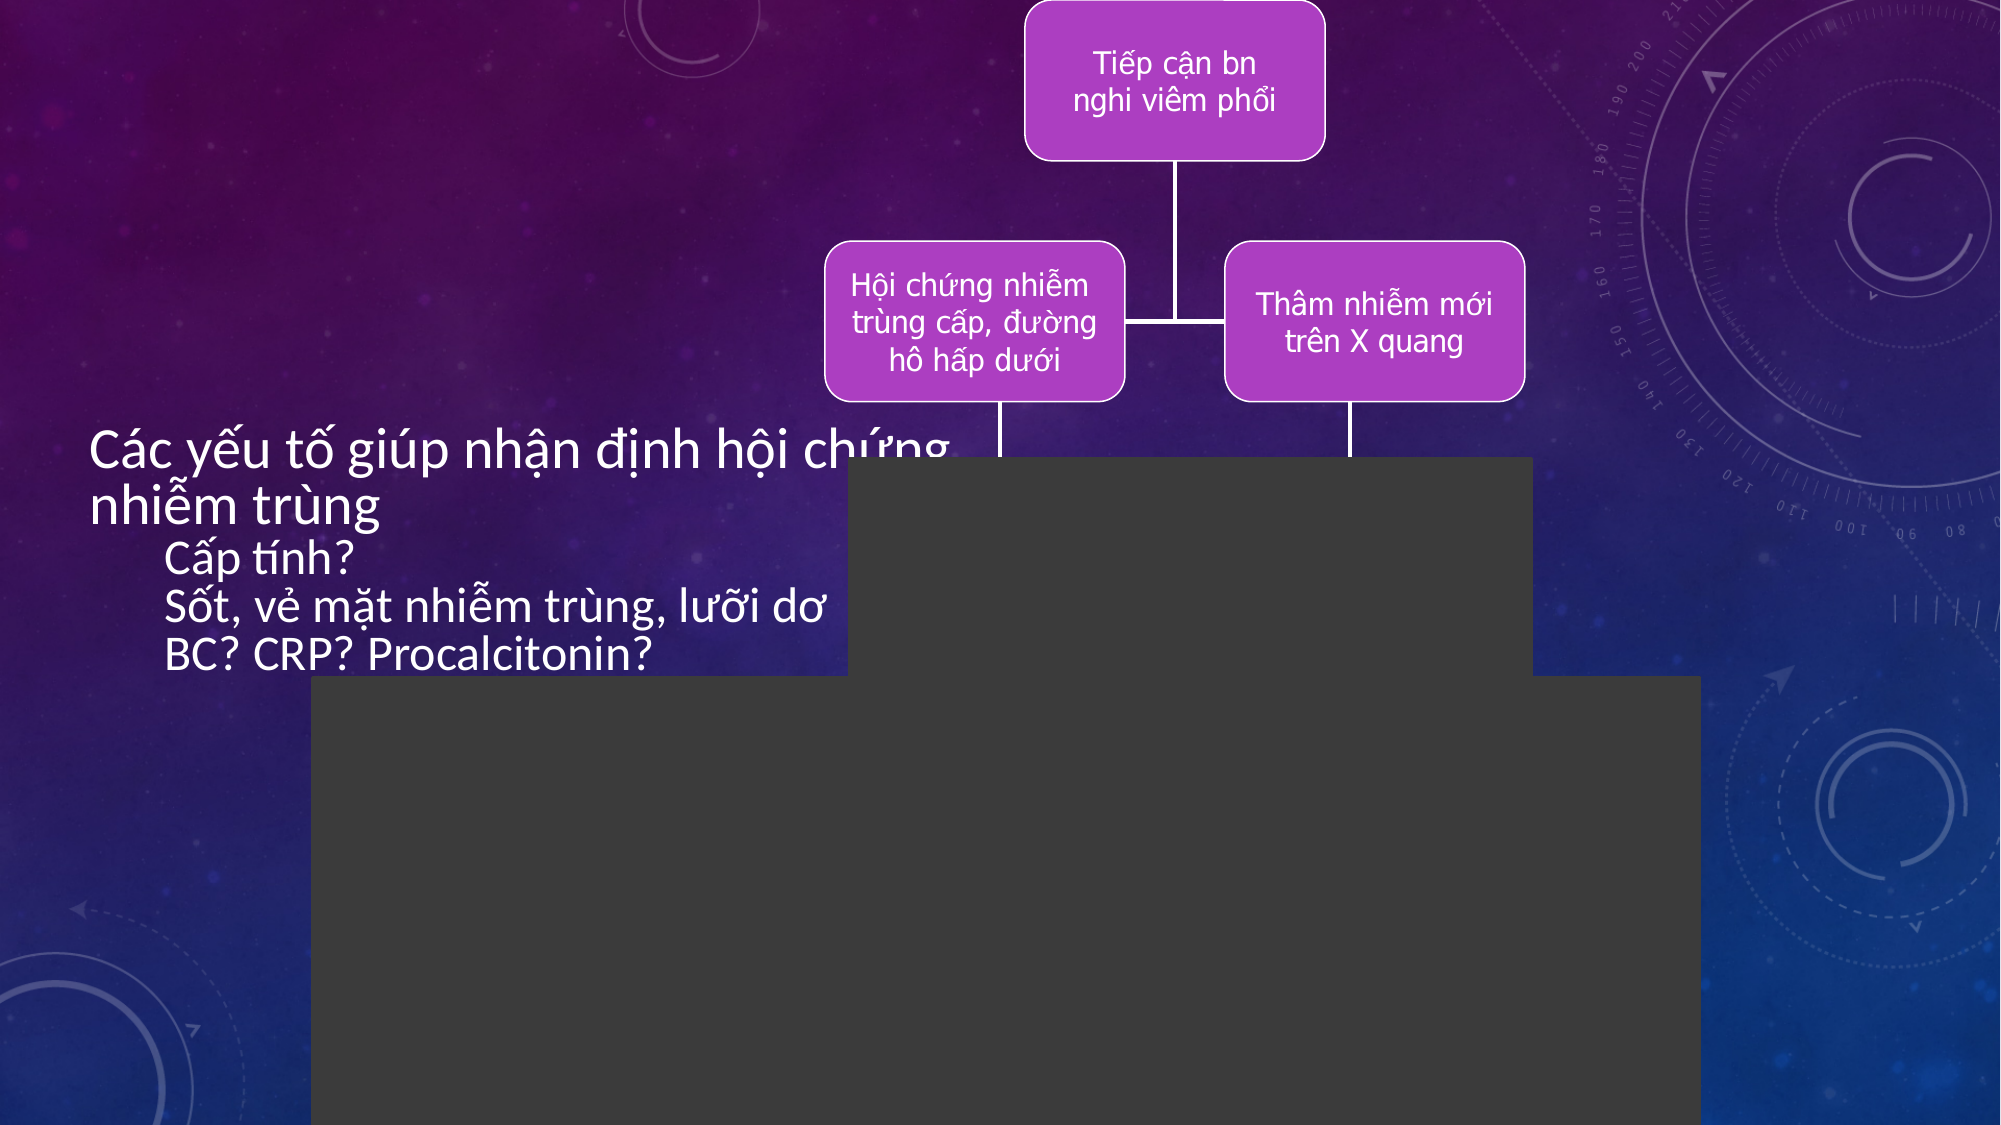

#
Tiếp cận bn
nghi viêm phổi
Hội chứng nhiễm
trùng cấp, đường
hô hấp dưới
Thâm nhiễm mới
trên X quang
Viêm phổi
Chẩn đoán khác:
ECG, cắt lớp,
nội soi, AFB/đàm
Cộng đồng
Bệnh viện
CURB65- FINE-Tiêu chuẩn nhập viện
Nhẹ: ngoại trú
Trung bình hoặc
nặng: nội trú
Sớm
Trễ

Các yếu tố giúp nhận định hội chứng nhiễm trùng
Cấp tính?
Sốt, vẻ mặt nhiễm trùng, lưỡi dơ
BC? CRP? Procalcitonin?